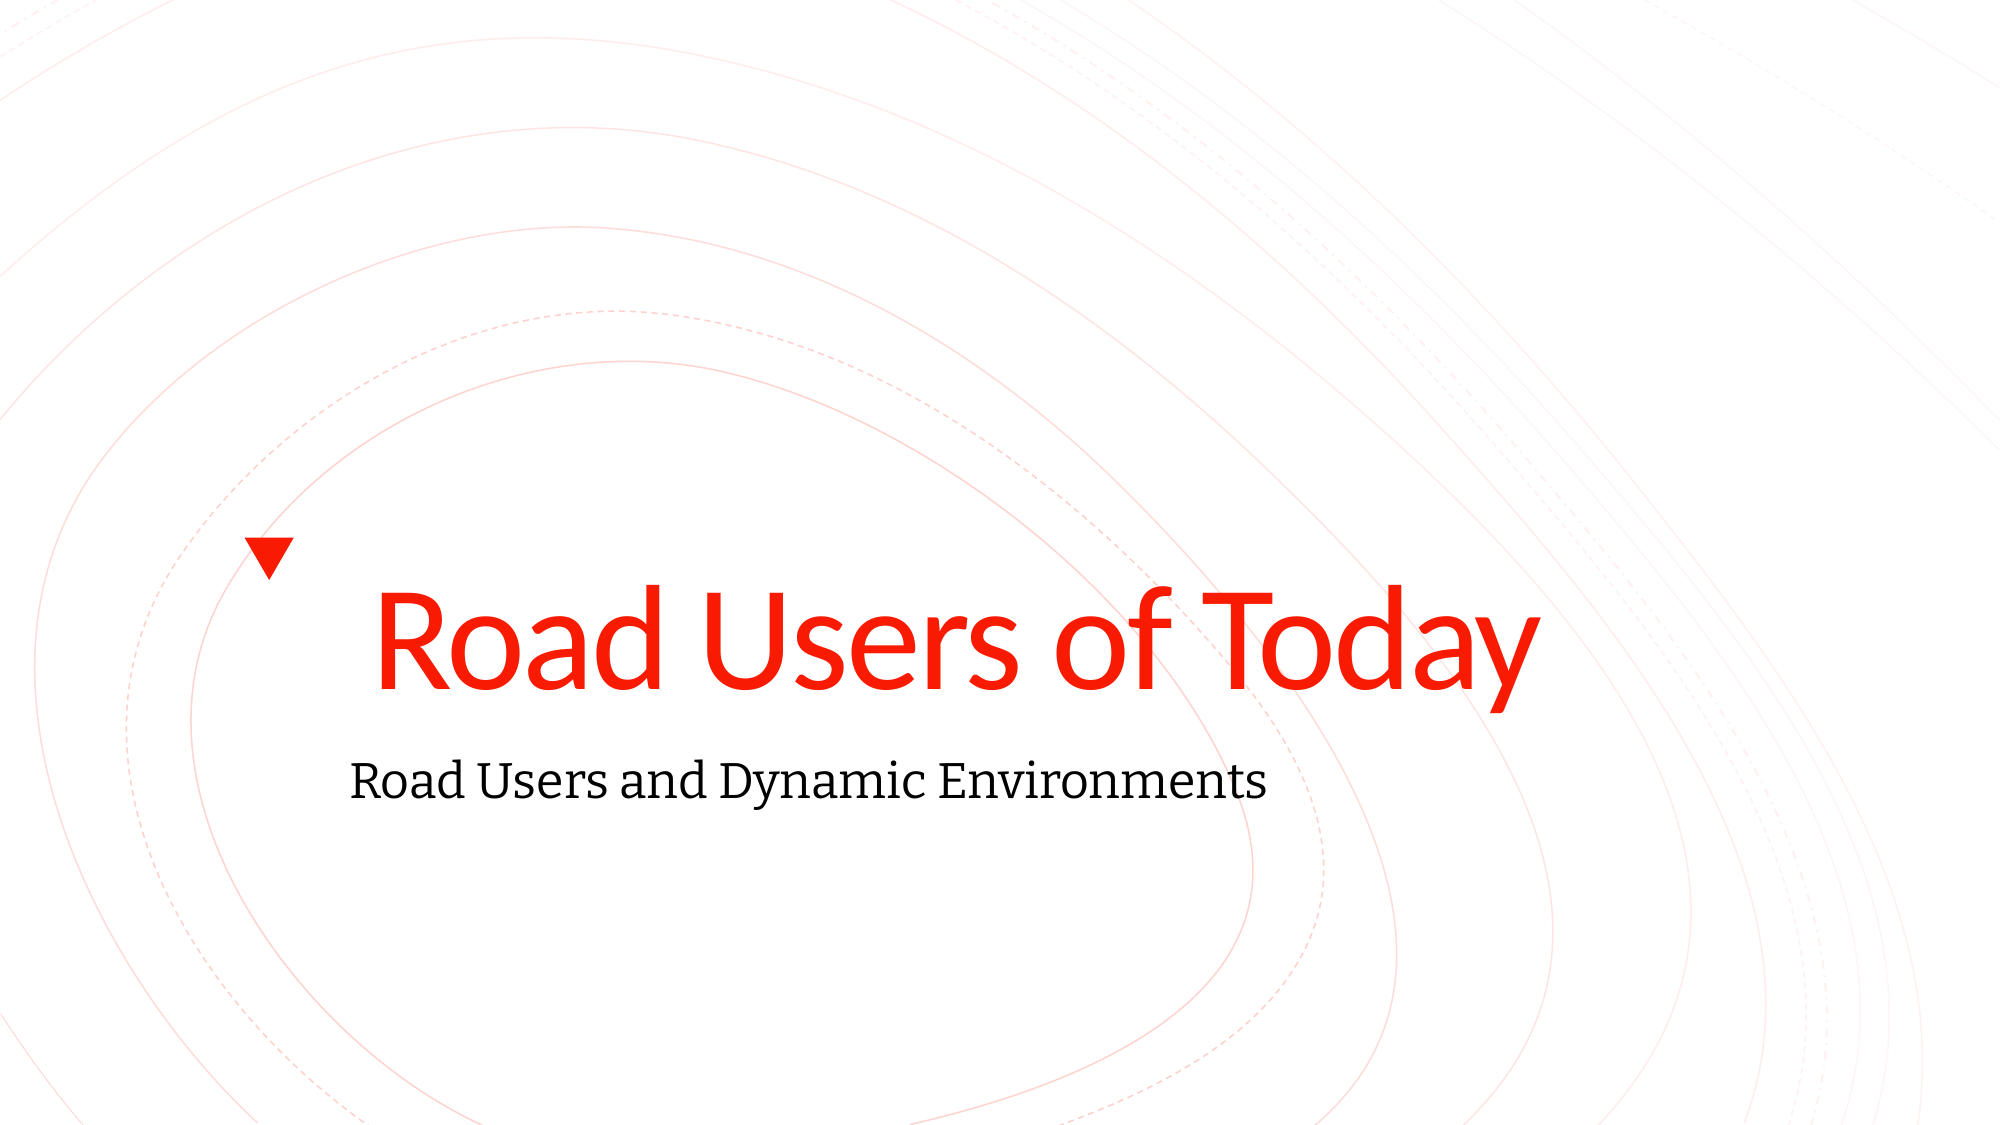

# Road Users of Today

Road Users and Dynamic Environments